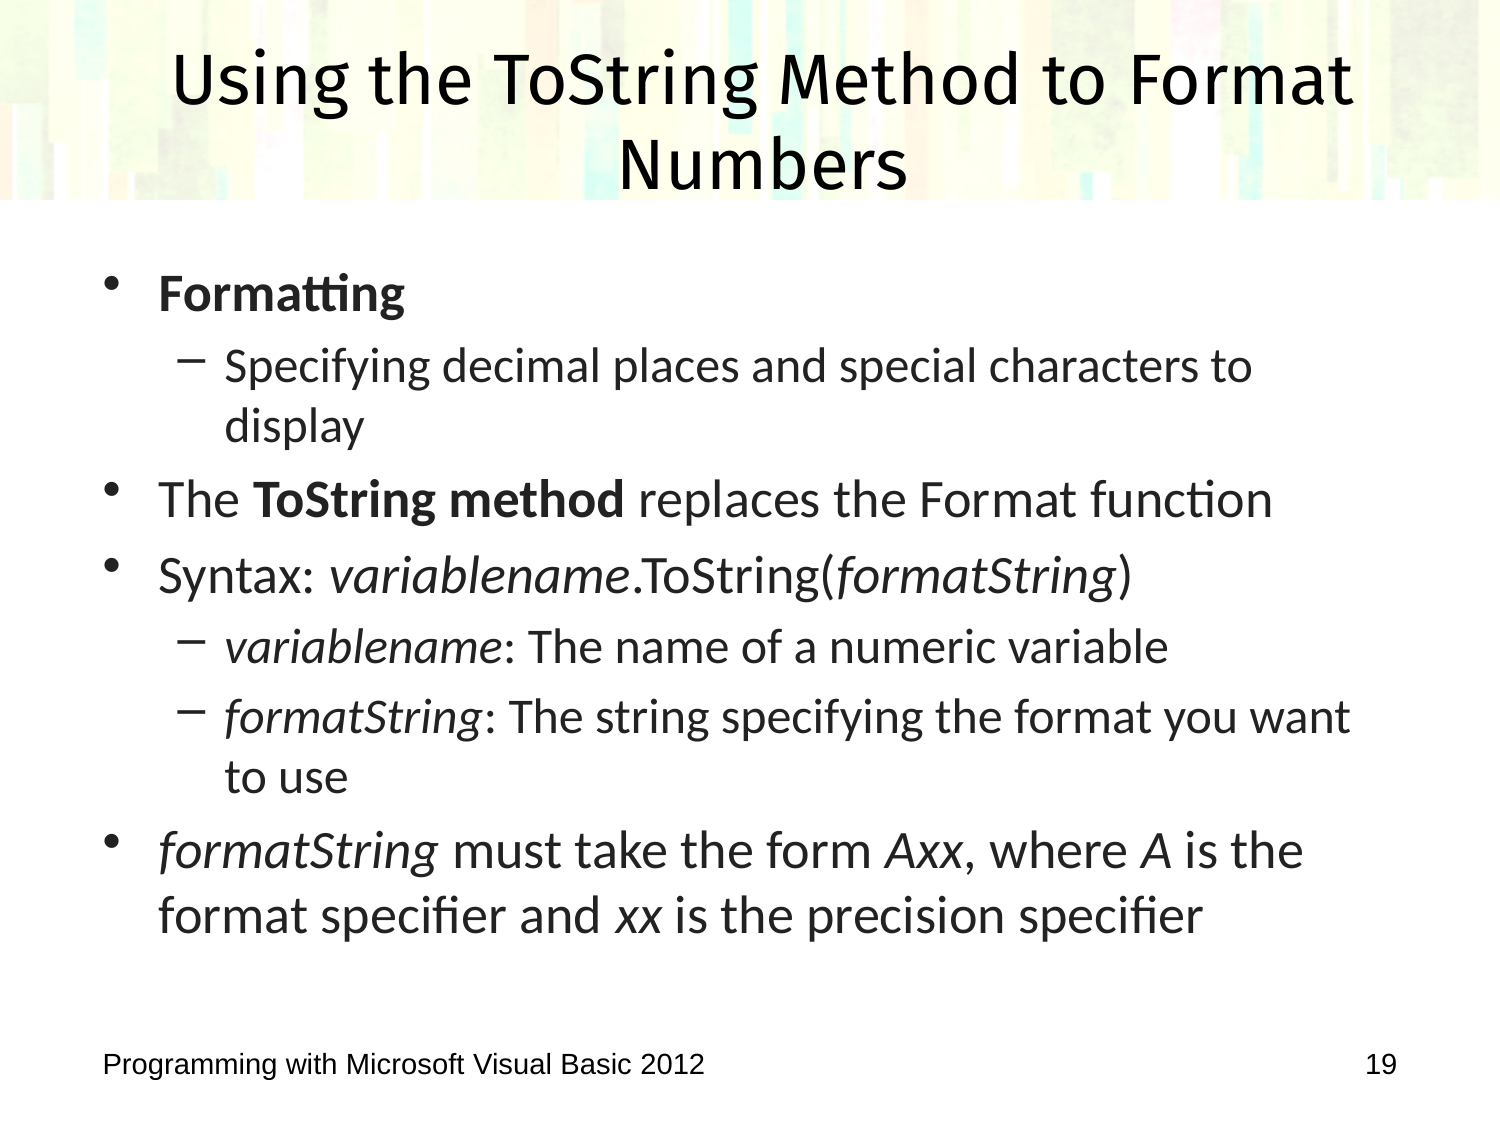

# Using the ToString Method to Format Numbers
Formatting
Specifying decimal places and special characters to display
The ToString method replaces the Format function
Syntax: variablename.ToString(formatString)
variablename: The name of a numeric variable
formatString: The string specifying the format you want to use
formatString must take the form Axx, where A is the  format specifier and xx is the precision specifier
Programming with Microsoft Visual Basic 2012
19